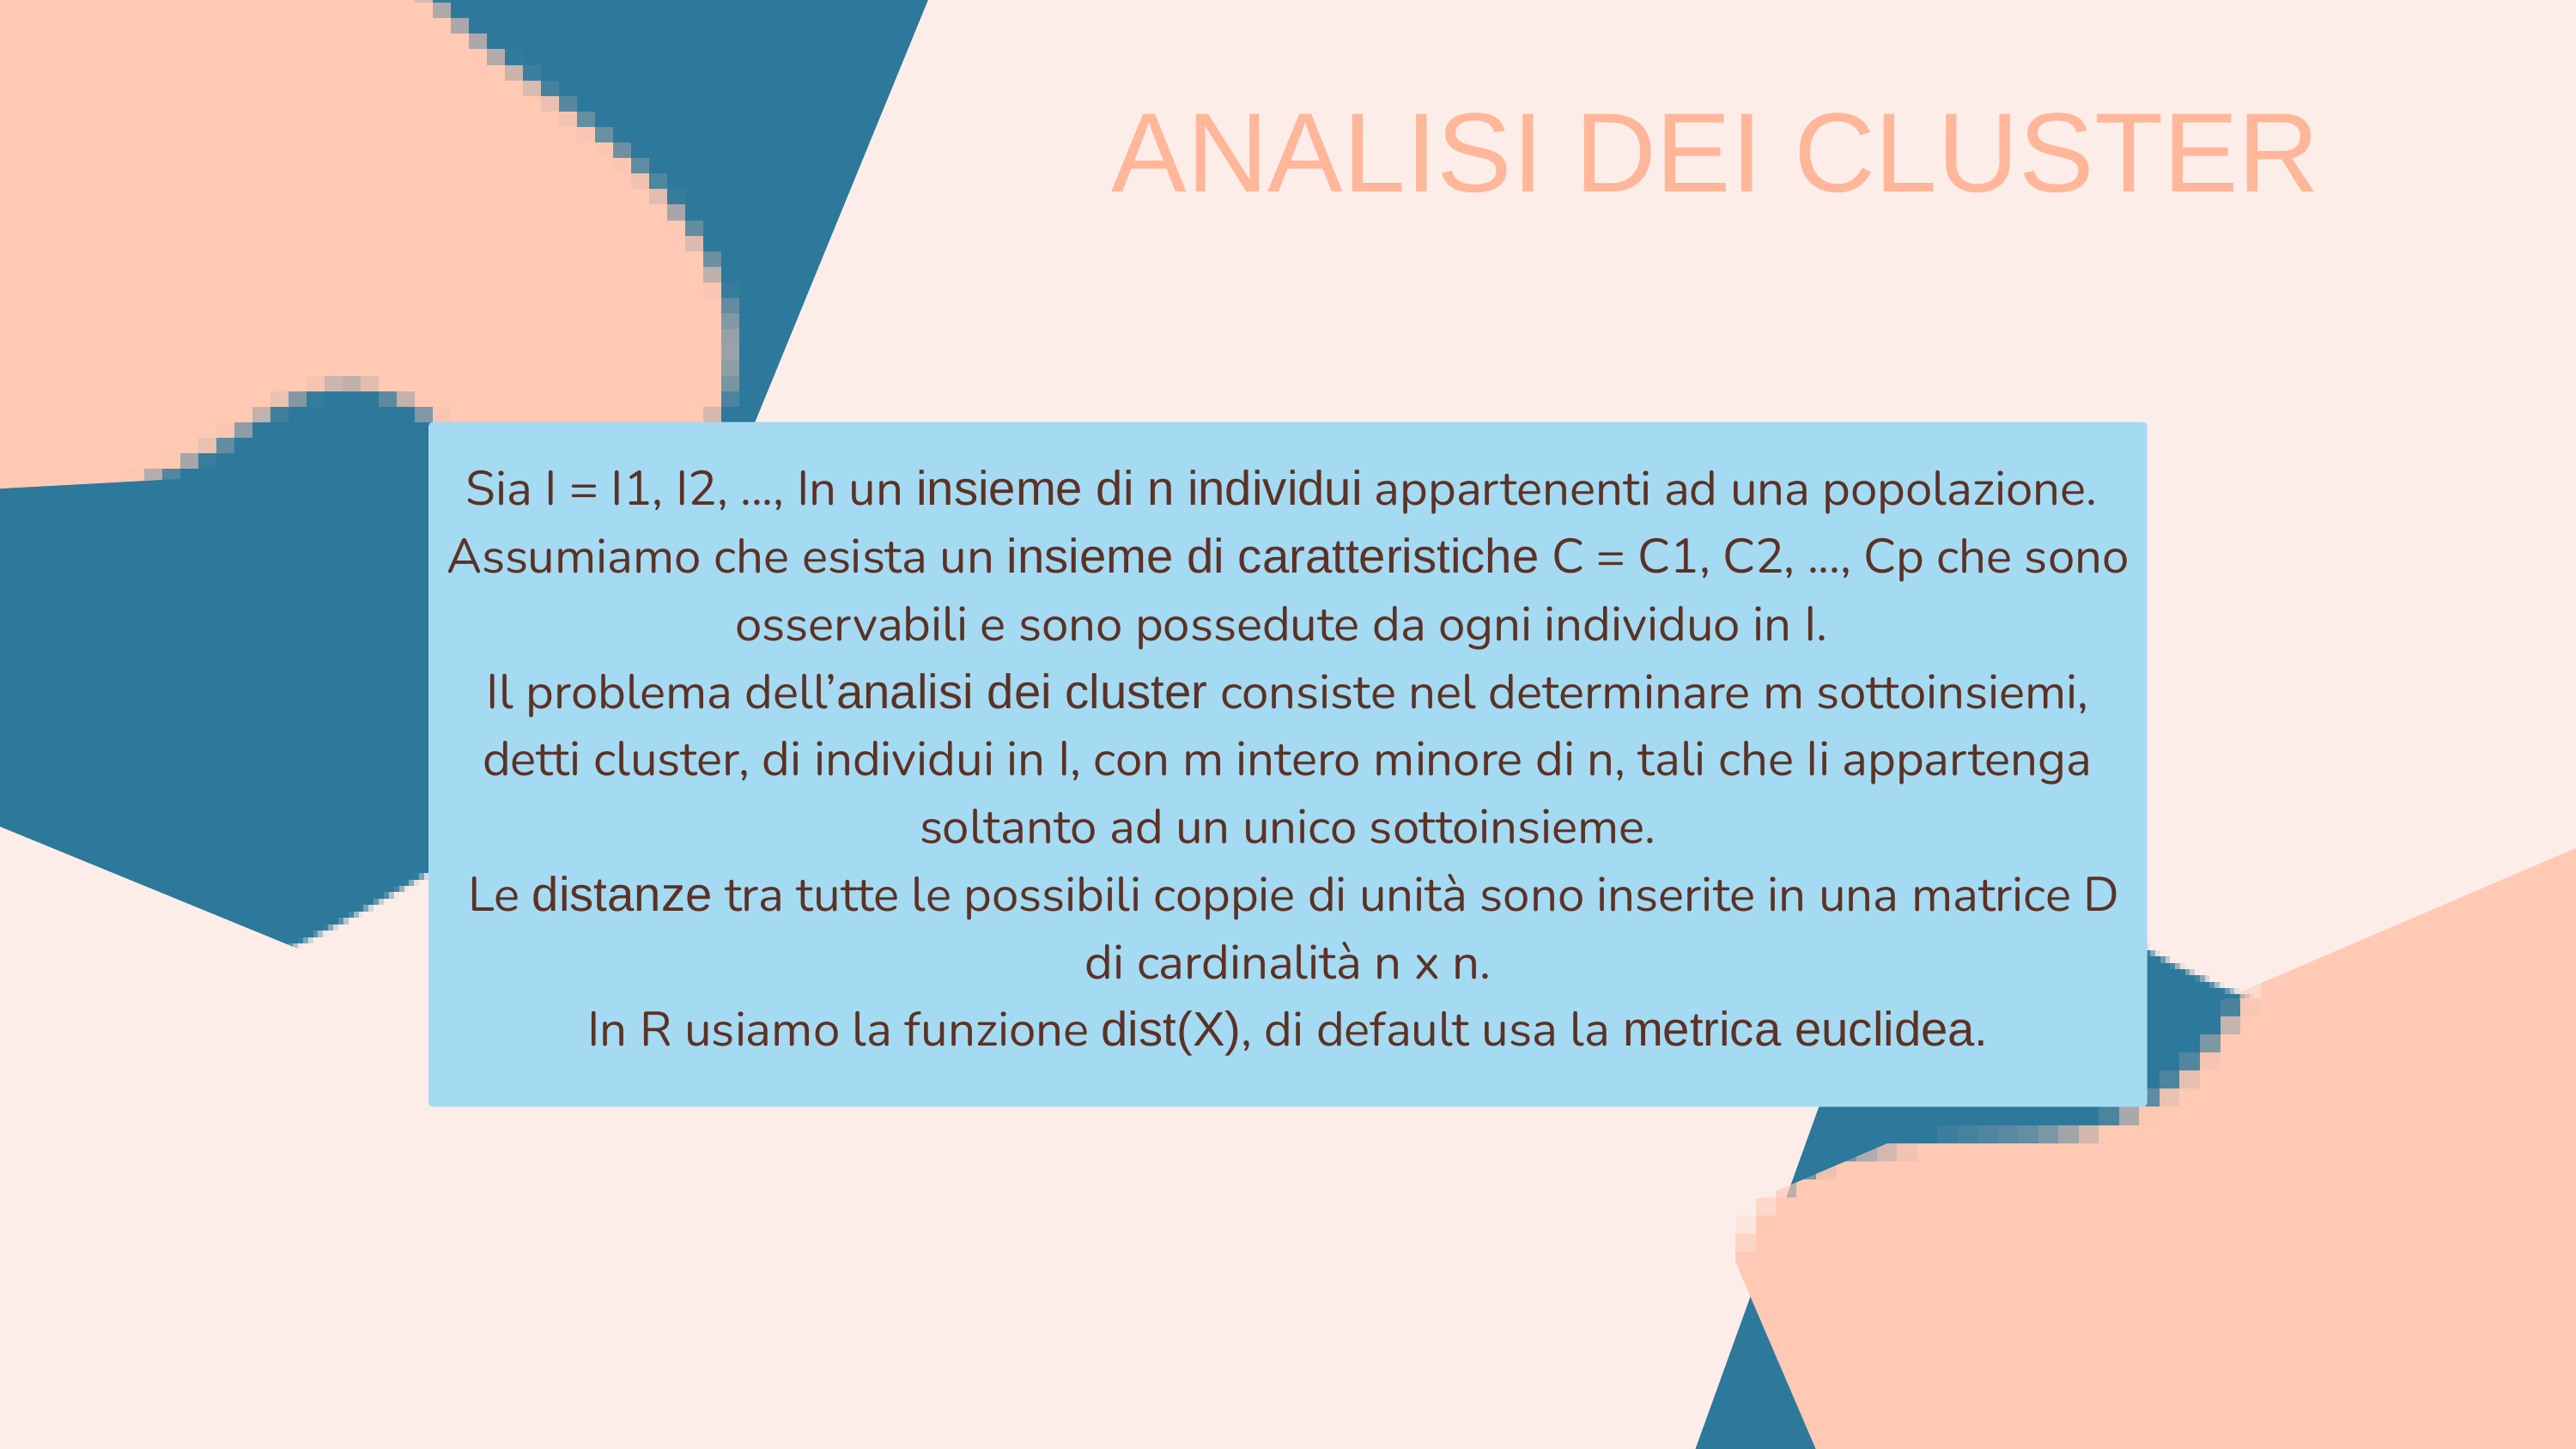

ANALISI DEI CLUSTER

Sia I = I1, I2, ..., In un insieme di n individui appartenenti ad una popolazione.
Assumiamo che esista un insieme di caratteristiche C = C1, C2, ..., Cp che sono osservabili e sono possedute da ogni individuo in I.
Il problema dell’analisi dei cluster consiste nel determinare m sottoinsiemi, detti cluster, di individui in I, con m intero minore di n, tali che Ii appartenga soltanto ad un unico sottoinsieme.
 Le distanze tra tutte le possibili coppie di unità sono inserite in una matrice D di cardinalità n x n.
In R usiamo la funzione dist(X), di default usa la metrica euclidea.